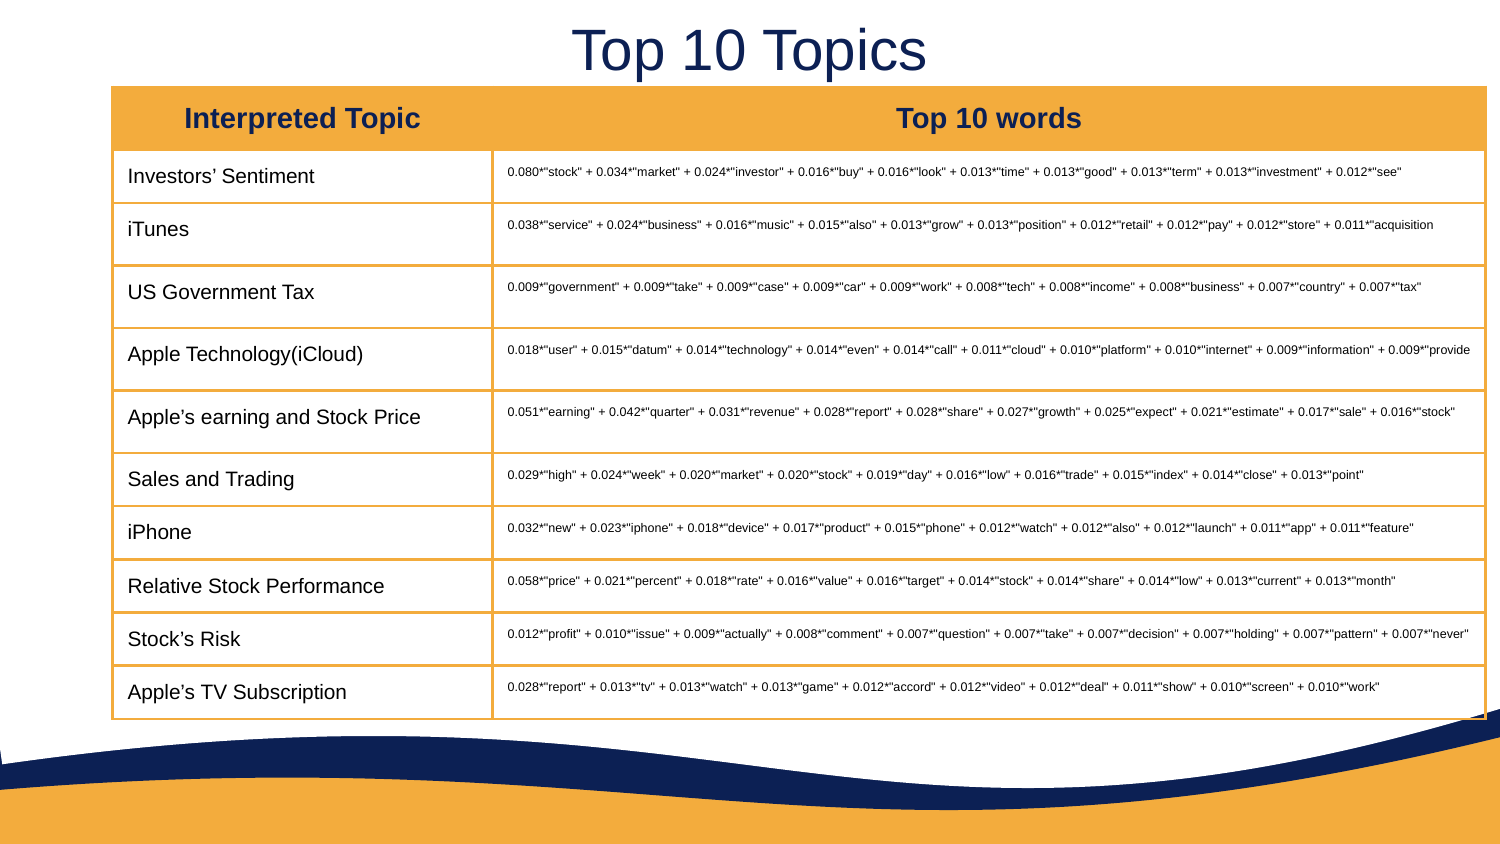

# Top 10 Topics
| Interpreted Topic | Top 10 words |
| --- | --- |
| Investors’ Sentiment | 0.080\*"stock" + 0.034\*"market" + 0.024\*"investor" + 0.016\*"buy" + 0.016\*"look" + 0.013\*"time" + 0.013\*"good" + 0.013\*"term" + 0.013\*"investment" + 0.012\*"see" |
| iTunes | 0.038\*"service" + 0.024\*"business" + 0.016\*"music" + 0.015\*"also" + 0.013\*"grow" + 0.013\*"position" + 0.012\*"retail" + 0.012\*"pay" + 0.012\*"store" + 0.011\*"acquisition |
| US Government Tax | 0.009\*"government" + 0.009\*"take" + 0.009\*"case" + 0.009\*"car" + 0.009\*"work" + 0.008\*"tech" + 0.008\*"income" + 0.008\*"business" + 0.007\*"country" + 0.007\*"tax" |
| Apple Technology(iCloud) | 0.018\*"user" + 0.015\*"datum" + 0.014\*"technology" + 0.014\*"even" + 0.014\*"call" + 0.011\*"cloud" + 0.010\*"platform" + 0.010\*"internet" + 0.009\*"information" + 0.009\*"provide |
| Apple’s earning and Stock Price | 0.051\*"earning" + 0.042\*"quarter" + 0.031\*"revenue" + 0.028\*"report" + 0.028\*"share" + 0.027\*"growth" + 0.025\*"expect" + 0.021\*"estimate" + 0.017\*"sale" + 0.016\*"stock" |
| Sales and Trading | 0.029\*"high" + 0.024\*"week" + 0.020\*"market" + 0.020\*"stock" + 0.019\*"day" + 0.016\*"low" + 0.016\*"trade" + 0.015\*"index" + 0.014\*"close" + 0.013\*"point" |
| iPhone | 0.032\*"new" + 0.023\*"iphone" + 0.018\*"device" + 0.017\*"product" + 0.015\*"phone" + 0.012\*"watch" + 0.012\*"also" + 0.012\*"launch" + 0.011\*"app" + 0.011\*"feature" |
| Relative Stock Performance | 0.058\*"price" + 0.021\*"percent" + 0.018\*"rate" + 0.016\*"value" + 0.016\*"target" + 0.014\*"stock" + 0.014\*"share" + 0.014\*"low" + 0.013\*"current" + 0.013\*"month" |
| Stock’s Risk | 0.012\*"profit" + 0.010\*"issue" + 0.009\*"actually" + 0.008\*"comment" + 0.007\*"question" + 0.007\*"take" + 0.007\*"decision" + 0.007\*"holding" + 0.007\*"pattern" + 0.007\*"never" |
| Apple’s TV Subscription | 0.028\*"report" + 0.013\*"tv" + 0.013\*"watch" + 0.013\*"game" + 0.012\*"accord" + 0.012\*"video" + 0.012\*"deal" + 0.011\*"show" + 0.010\*"screen" + 0.010\*"work" |